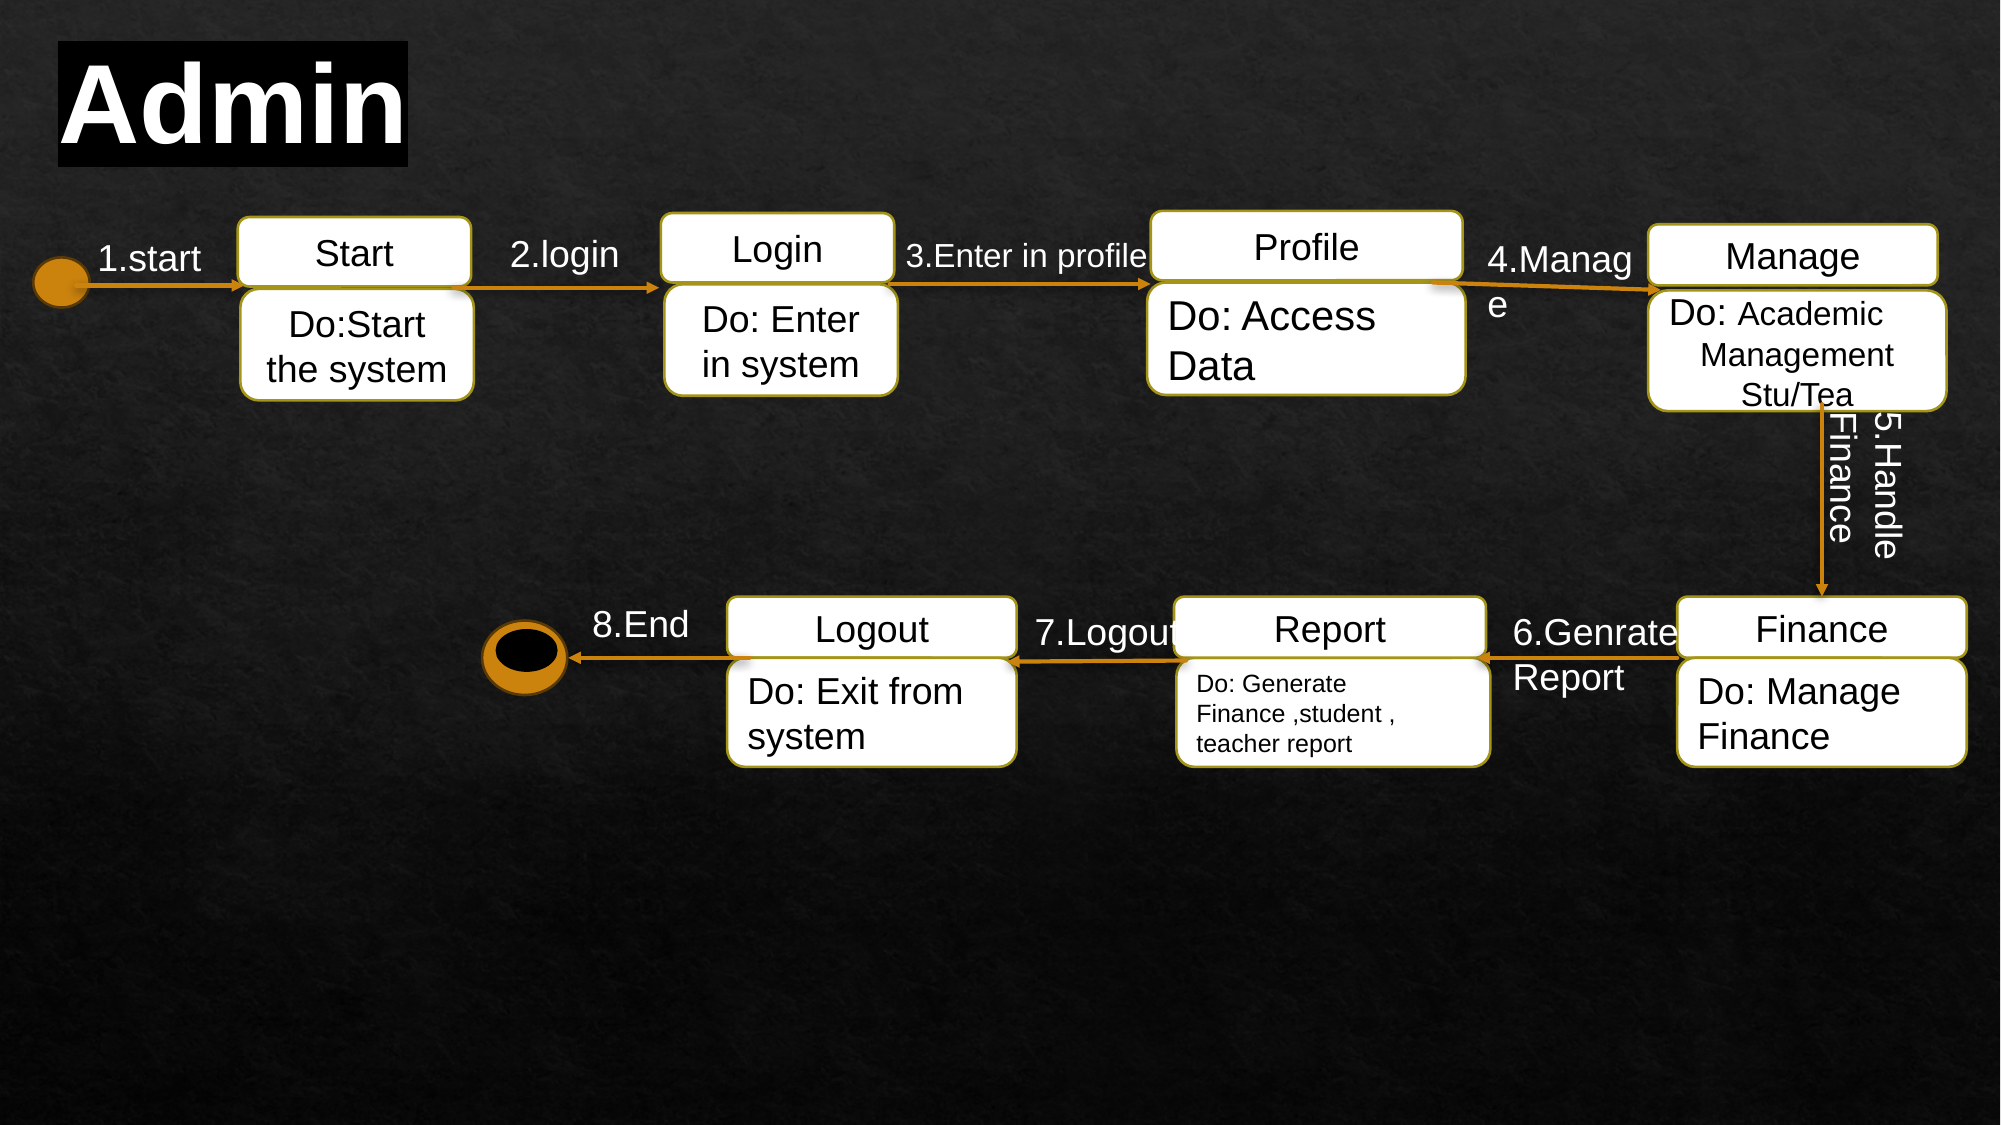

Admin
Profile
Do: Access Data
Login
Do: Enter in system
Start
Do:Start the system

Manage
Do: Academic
Management Stu/Tea
Logout
Report
Finance

Do: Exit from system
Do: Manage Finance
2.login
1.start
 3.Enter in profile
4.Manage
5.Handle Finance
8.End
7.Logout
6.Genrate
Report
Do: Generate Finance ,student , teacher report